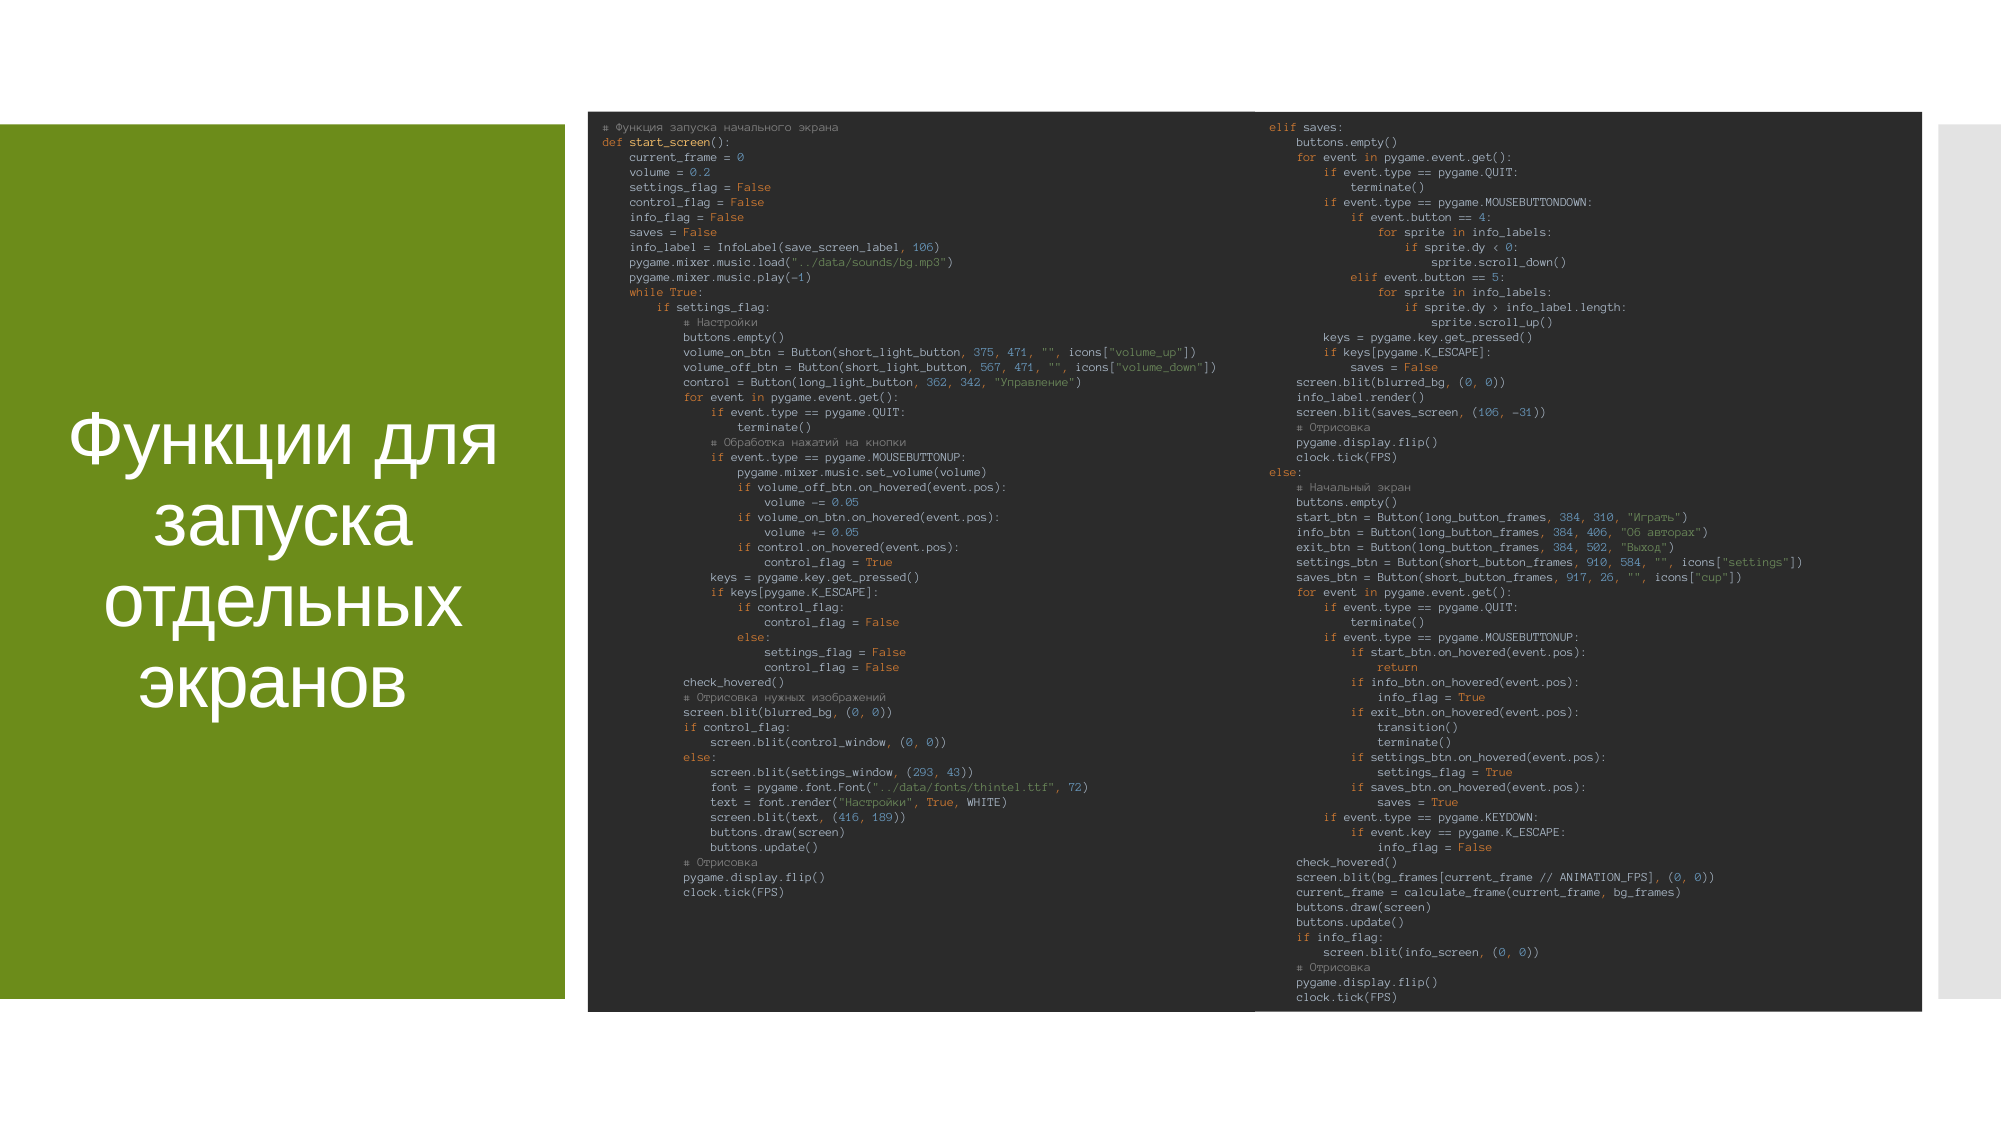

elif saves:
    buttons.empty()
    for event in pygame.event.get():
        if event.type == pygame.QUIT:
            terminate()
        if event.type == pygame.MOUSEBUTTONDOWN:
            if event.button == 4:
                for sprite in info_labels:
                    if sprite.dy < 0:
                        sprite.scroll_down()
            elif event.button == 5:
                for sprite in info_labels:
                    if sprite.dy > info_label.length:
                        sprite.scroll_up()
        keys = pygame.key.get_pressed()
        if keys[pygame.K_ESCAPE]:
            saves = False
    screen.blit(blurred_bg, (0, 0))
    info_label.render()
    screen.blit(saves_screen, (106, -31))
    # Отрисовка
    pygame.display.flip()
    clock.tick(FPS)
else:
    # Начальный экран
    buttons.empty()
    start_btn = Button(long_button_frames, 384, 310, "Играть")
    info_btn = Button(long_button_frames, 384, 406, "Об авторах")
    exit_btn = Button(long_button_frames, 384, 502, "Выход")
    settings_btn = Button(short_button_frames, 910, 584, "", icons["settings"])
    saves_btn = Button(short_button_frames, 917, 26, "", icons["cup"])
    for event in pygame.event.get():
        if event.type == pygame.QUIT:
            terminate()
        if event.type == pygame.MOUSEBUTTONUP:
            if start_btn.on_hovered(event.pos):
                return
            if info_btn.on_hovered(event.pos):
                info_flag = True
            if exit_btn.on_hovered(event.pos):
                transition()
                terminate()
            if settings_btn.on_hovered(event.pos):
                settings_flag = True
            if saves_btn.on_hovered(event.pos):
                saves = True
        if event.type == pygame.KEYDOWN:
            if event.key == pygame.K_ESCAPE:
                info_flag = False
    check_hovered()
    screen.blit(bg_frames[current_frame // ANIMATION_FPS], (0, 0))
    current_frame = calculate_frame(current_frame, bg_frames)
    buttons.draw(screen)
    buttons.update()
    if info_flag:
        screen.blit(info_screen, (0, 0))
    # Отрисовка
    pygame.display.flip()
    clock.tick(FPS)
# Функция запуска начального экрана def start_screen(): current_frame = 0 volume = 0.2 settings_flag = False control_flag = False info_flag = False saves = False info_label = InfoLabel(save_screen_label, 106) pygame.mixer.music.load("../data/sounds/bg.mp3") pygame.mixer.music.play(-1) while True: if settings_flag: # Настройки buttons.empty() volume_on_btn = Button(short_light_button, 375, 471, "", icons["volume_up"]) volume_off_btn = Button(short_light_button, 567, 471, "", icons["volume_down"]) control = Button(long_light_button, 362, 342, "Управление") for event in pygame.event.get(): if event.type == pygame.QUIT: terminate() # Обработка нажатий на кнопки if event.type == pygame.MOUSEBUTTONUP: pygame.mixer.music.set_volume(volume) if volume_off_btn.on_hovered(event.pos): volume -= 0.05 if volume_on_btn.on_hovered(event.pos): volume += 0.05 if control.on_hovered(event.pos): control_flag = True keys = pygame.key.get_pressed() if keys[pygame.K_ESCAPE]: if control_flag: control_flag = False else: settings_flag = False control_flag = False check_hovered() # Отрисовка нужных изображений screen.blit(blurred_bg, (0, 0)) if control_flag: screen.blit(control_window, (0, 0)) else: screen.blit(settings_window, (293, 43)) font = pygame.font.Font("../data/fonts/thintel.ttf", 72) text = font.render("Настройки", True, WHITE) screen.blit(text, (416, 189)) buttons.draw(screen) buttons.update() # Отрисовка pygame.display.flip() clock.tick(FPS)

# Функции для запуска отдельных экранов